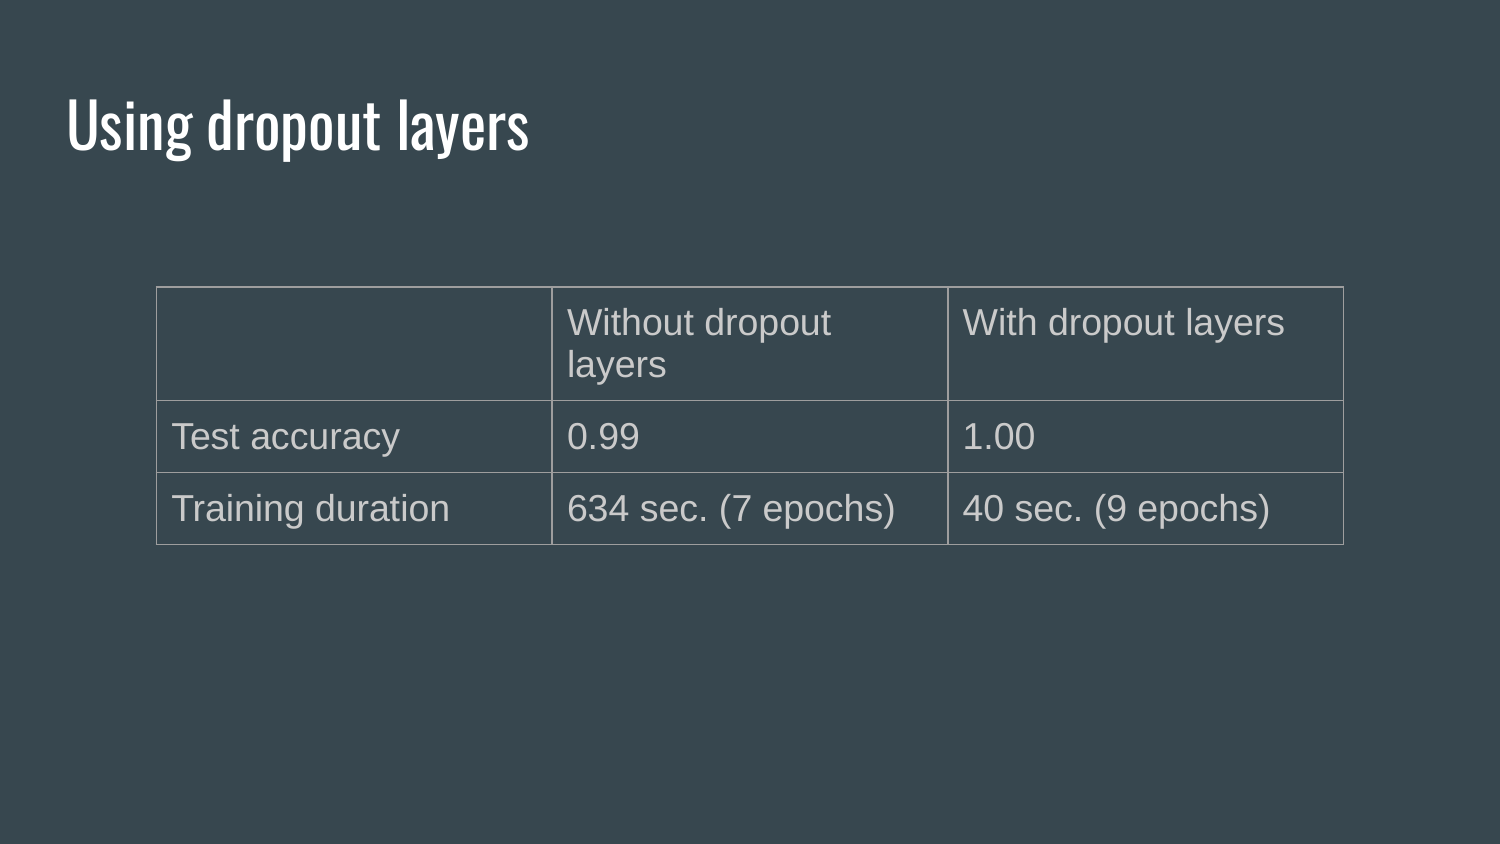

# Using dropout layers
|  | Without dropout layers | With dropout layers |
| --- | --- | --- |
| Test accuracy | 0.99 | 1.00 |
| Training duration | 634 sec. (7 epochs) | 40 sec. (9 epochs) |